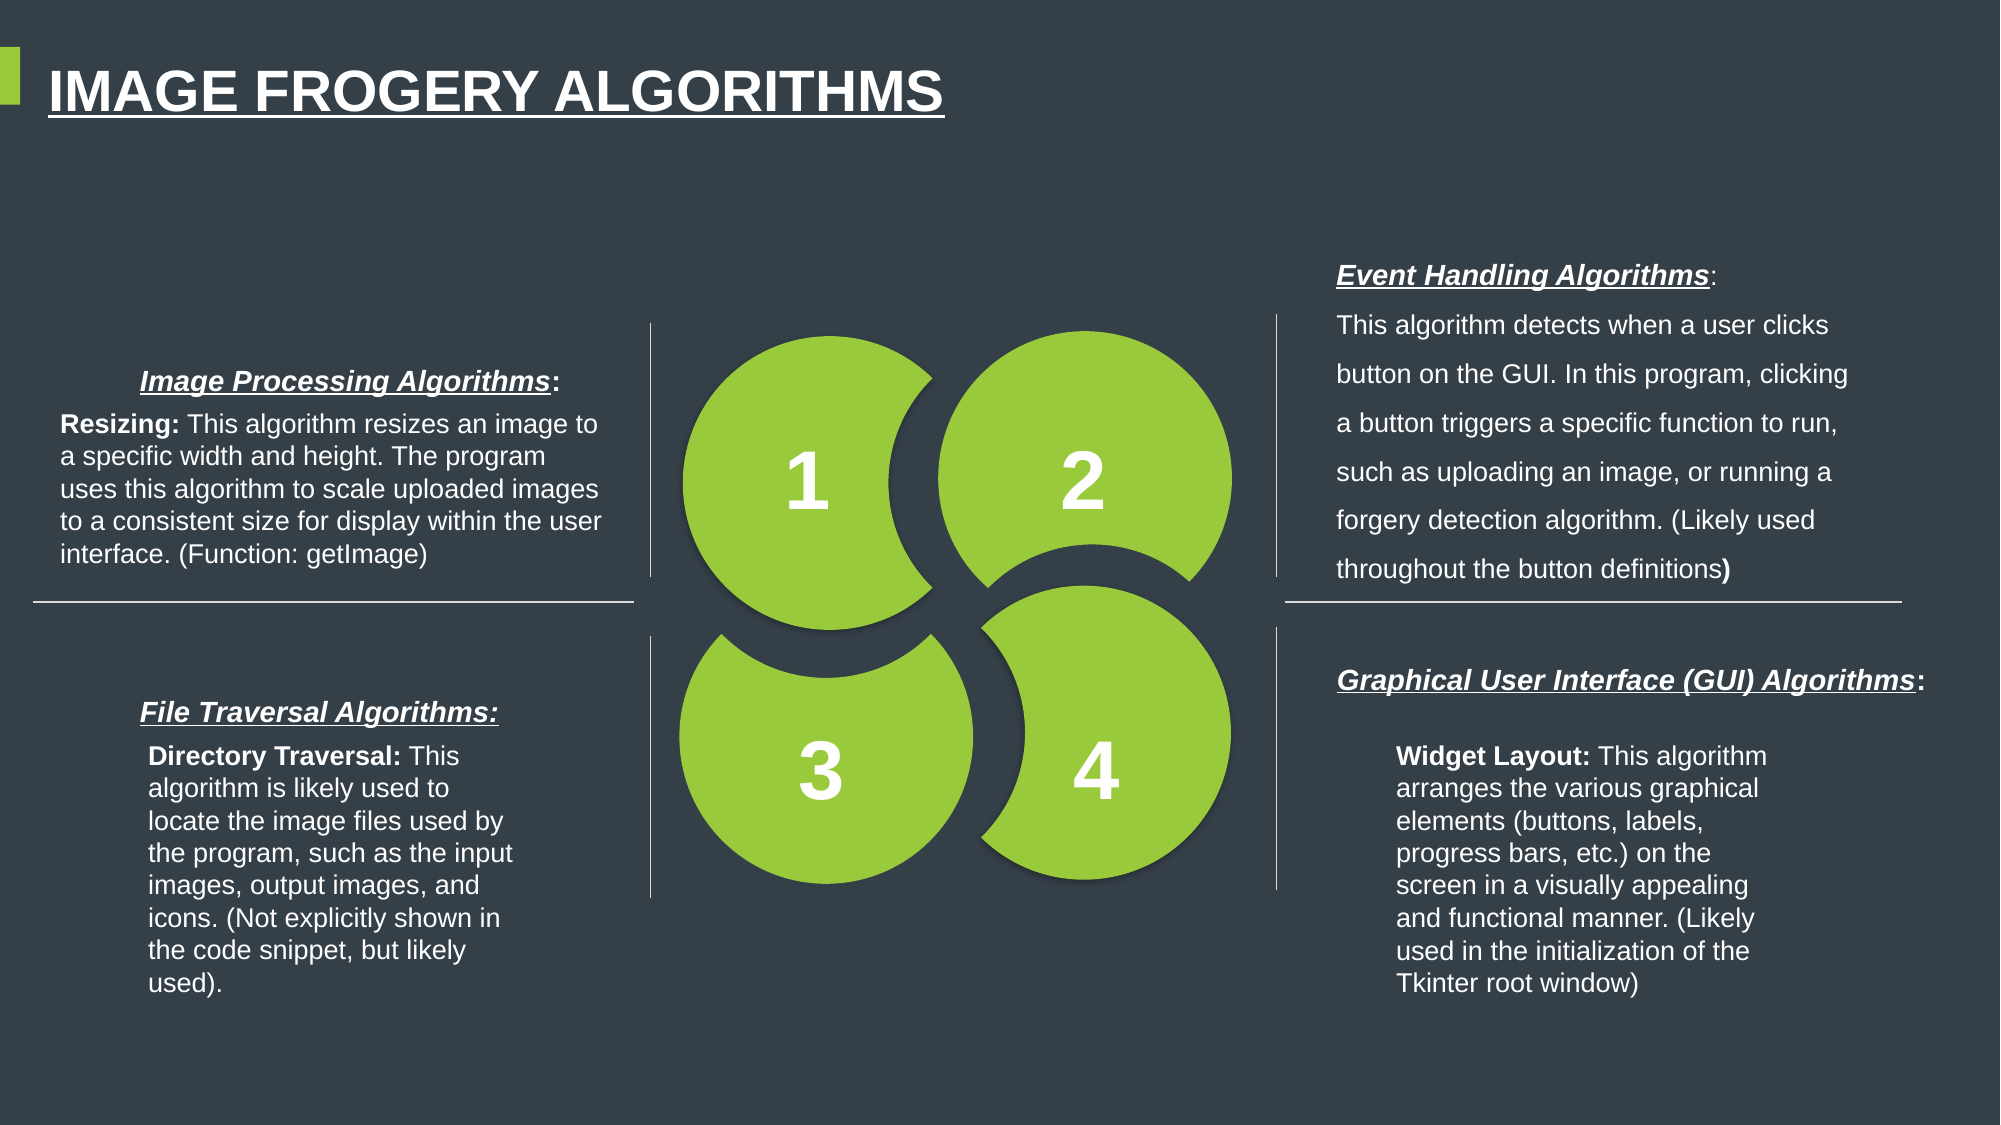

IMAGE FROGERY ALGORITHMS

Event Handling Algorithms:
This algorithm detects when a user clicks button on the GUI. In this program, clicking a button triggers a specific function to run, such as uploading an image, or running a forgery detection algorithm. (Likely used throughout the button definitions)

2

1
Image Processing Algorithms:
Resizing: This algorithm resizes an image to a specific width and height. The program uses this algorithm to scale uploaded images to a consistent size for display within the user interface. (Function: getImage)

4

3
Graphical User Interface (GUI) Algorithms:

Widget Layout: This algorithm arranges the various graphical elements (buttons, labels, progress bars, etc.) on the screen in a visually appealing and functional manner. (Likely used in the initialization of the Tkinter root window)
File Traversal Algorithms:
Directory Traversal: This algorithm is likely used to locate the image files used by the program, such as the input images, output images, and icons. (Not explicitly shown in the code snippet, but likely used).